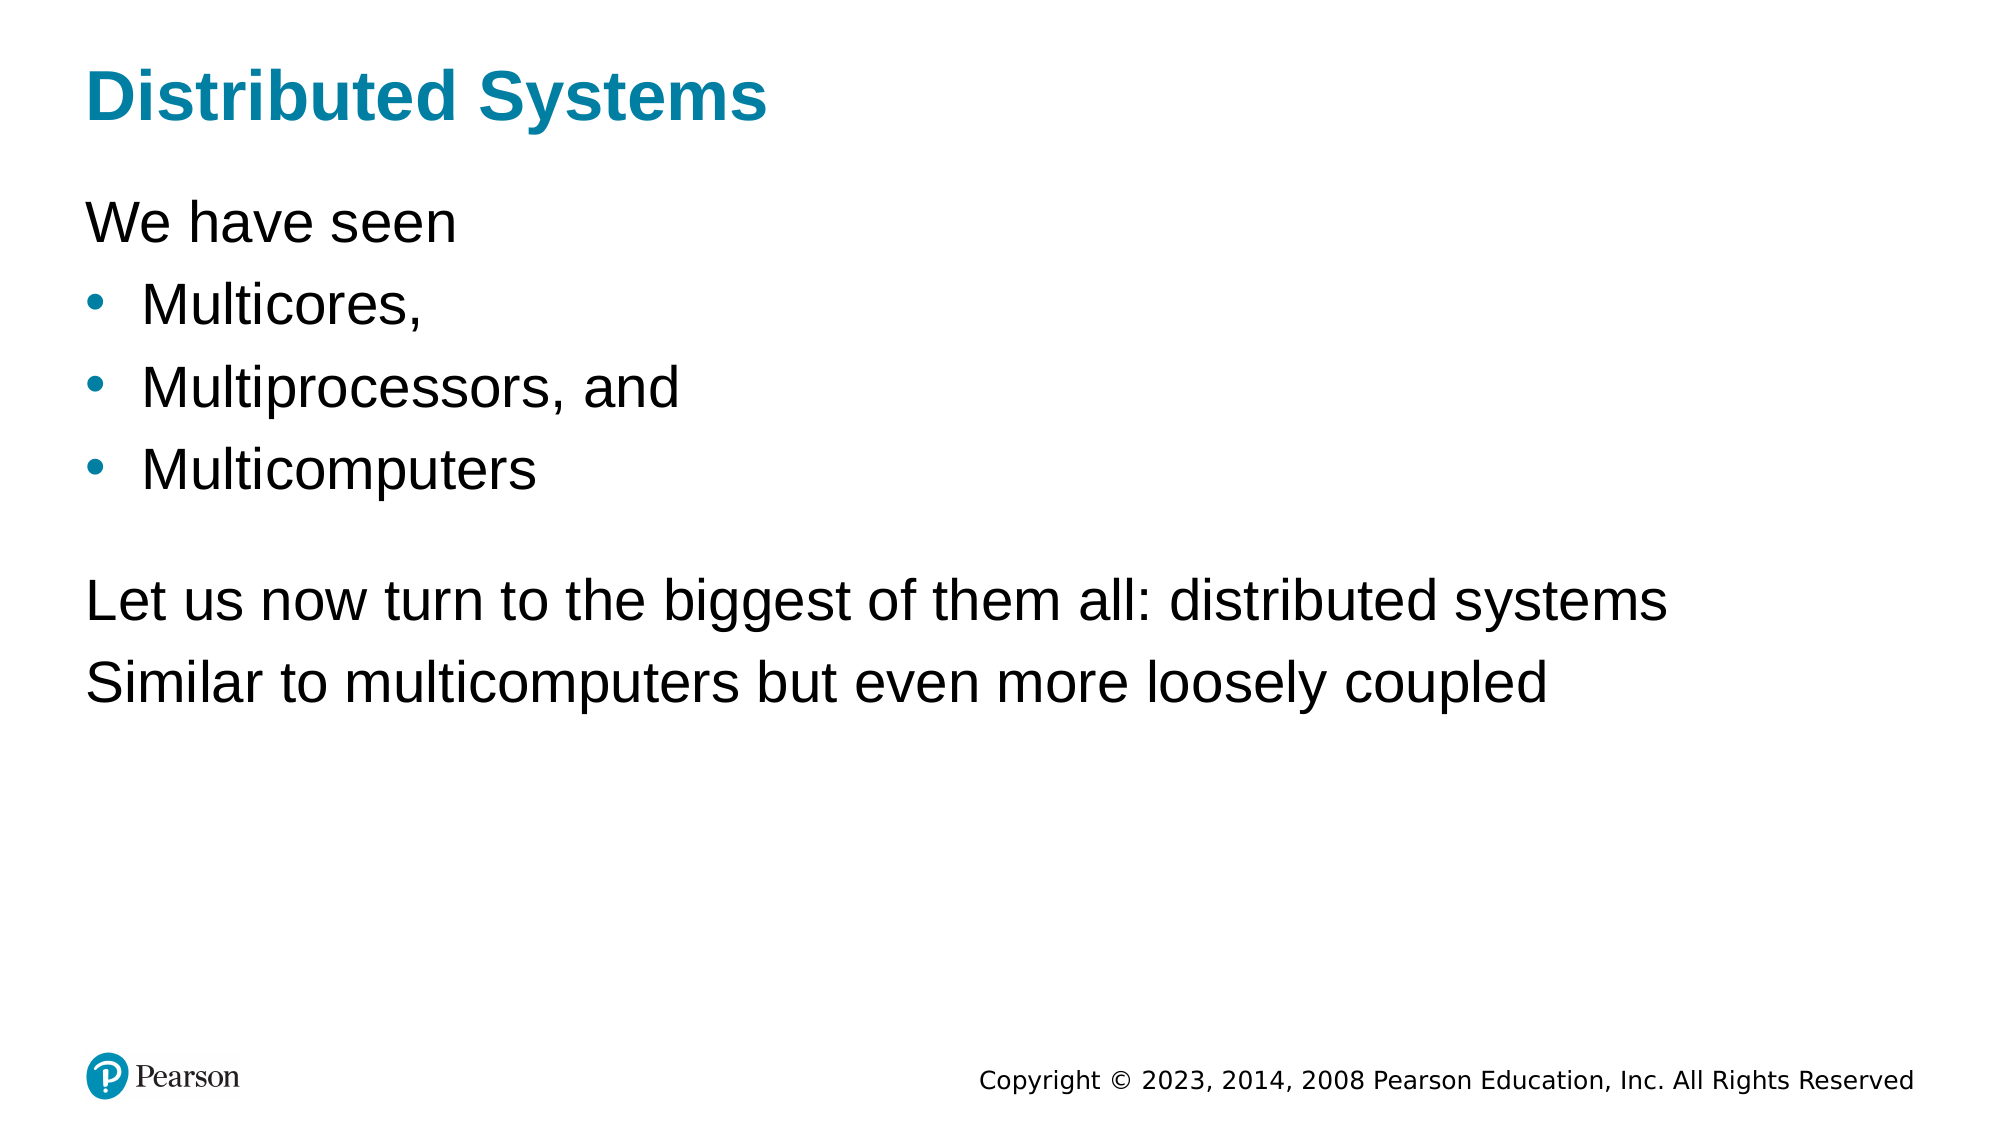

# Distributed Systems
We have seen
Multicores,
Multiprocessors, and
Multicomputers
Let us now turn to the biggest of them all: distributed systems
Similar to multicomputers but even more loosely coupled